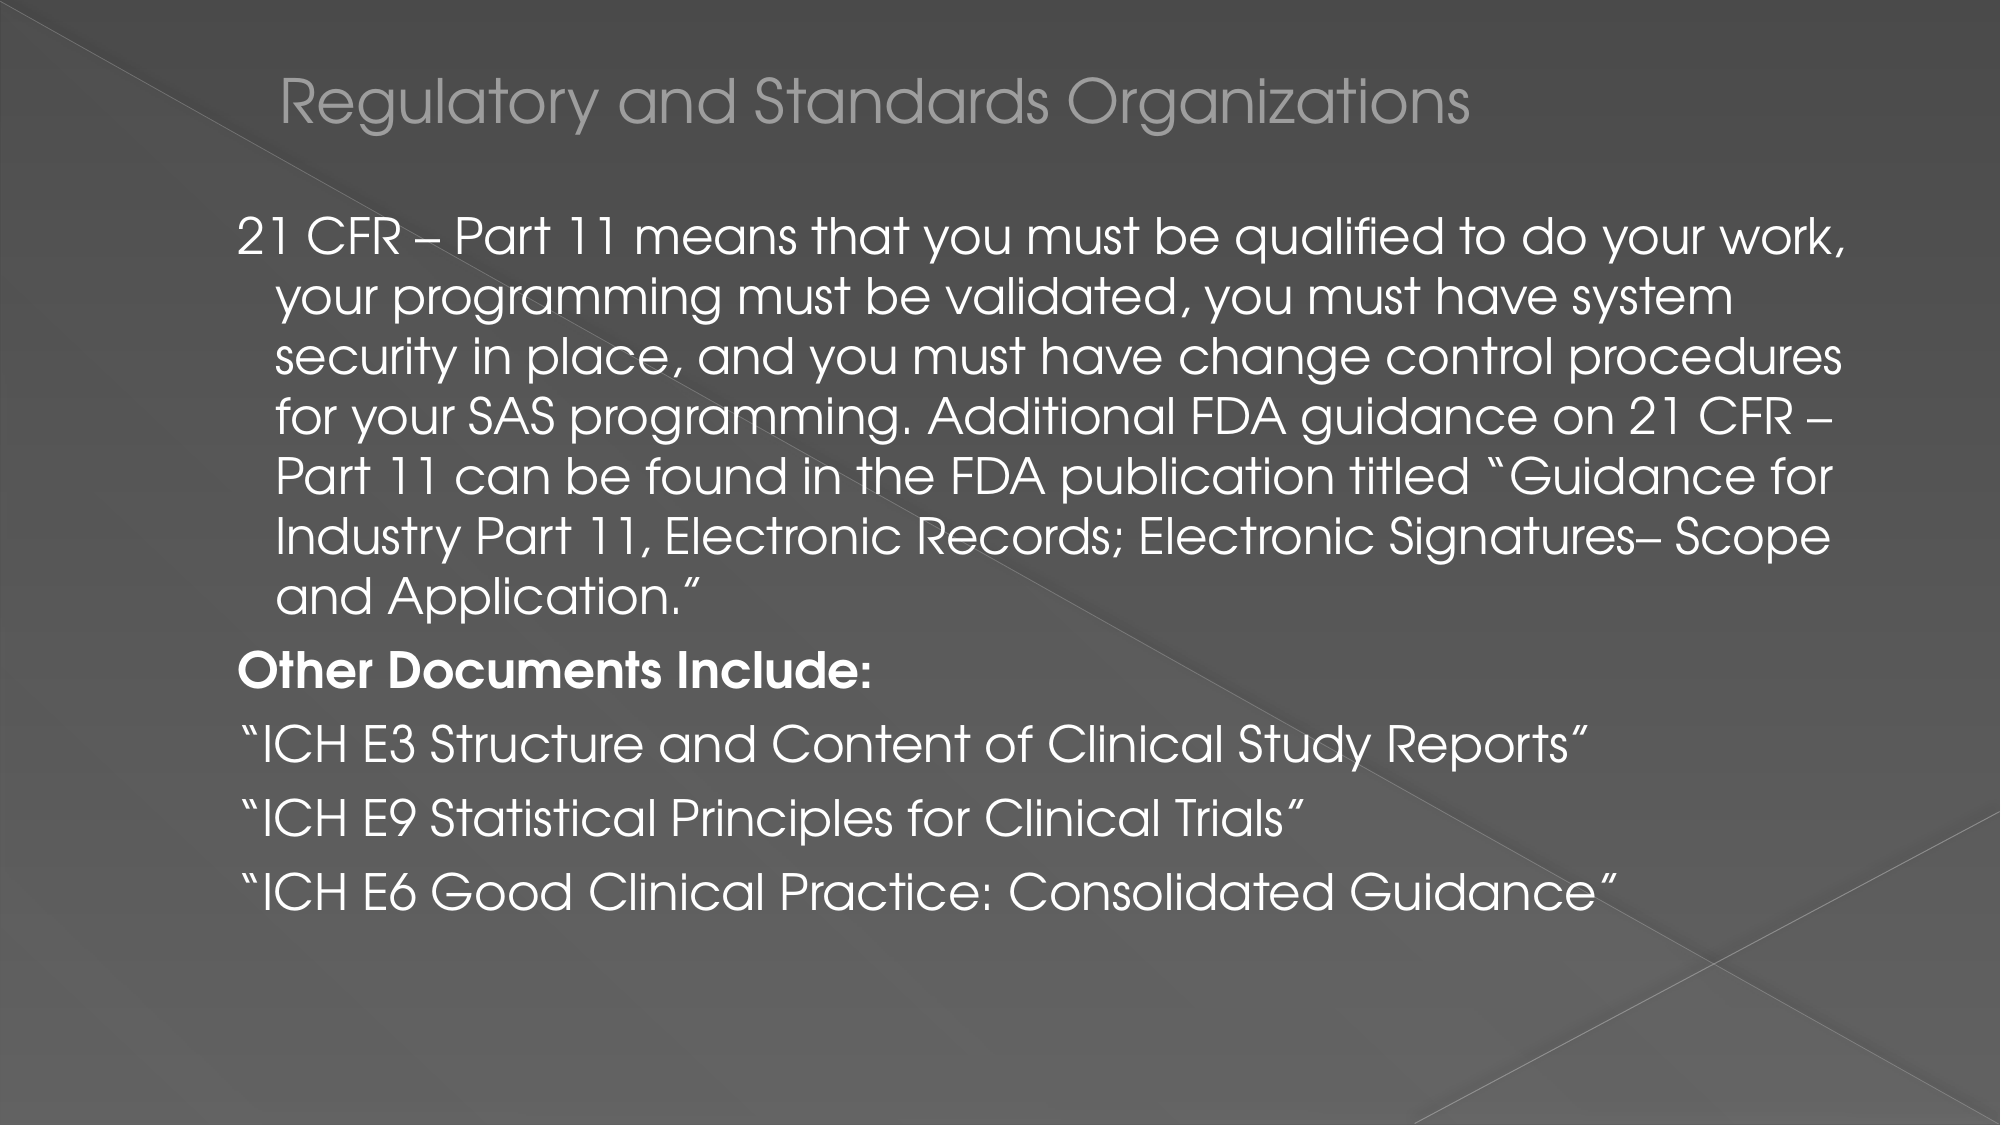

# Regulatory and Standards Organizations
21 CFR – Part 11 means that you must be qualified to do your work, your programming must be validated, you must have system security in place, and you must have change control procedures for your SAS programming. Additional FDA guidance on 21 CFR – Part 11 can be found in the FDA publication titled “Guidance for Industry Part 11, Electronic Records; Electronic Signatures– Scope and Application.”
Other Documents Include:
“ICH E3 Structure and Content of Clinical Study Reports”
“ICH E9 Statistical Principles for Clinical Trials”
“ICH E6 Good Clinical Practice: Consolidated Guidance”